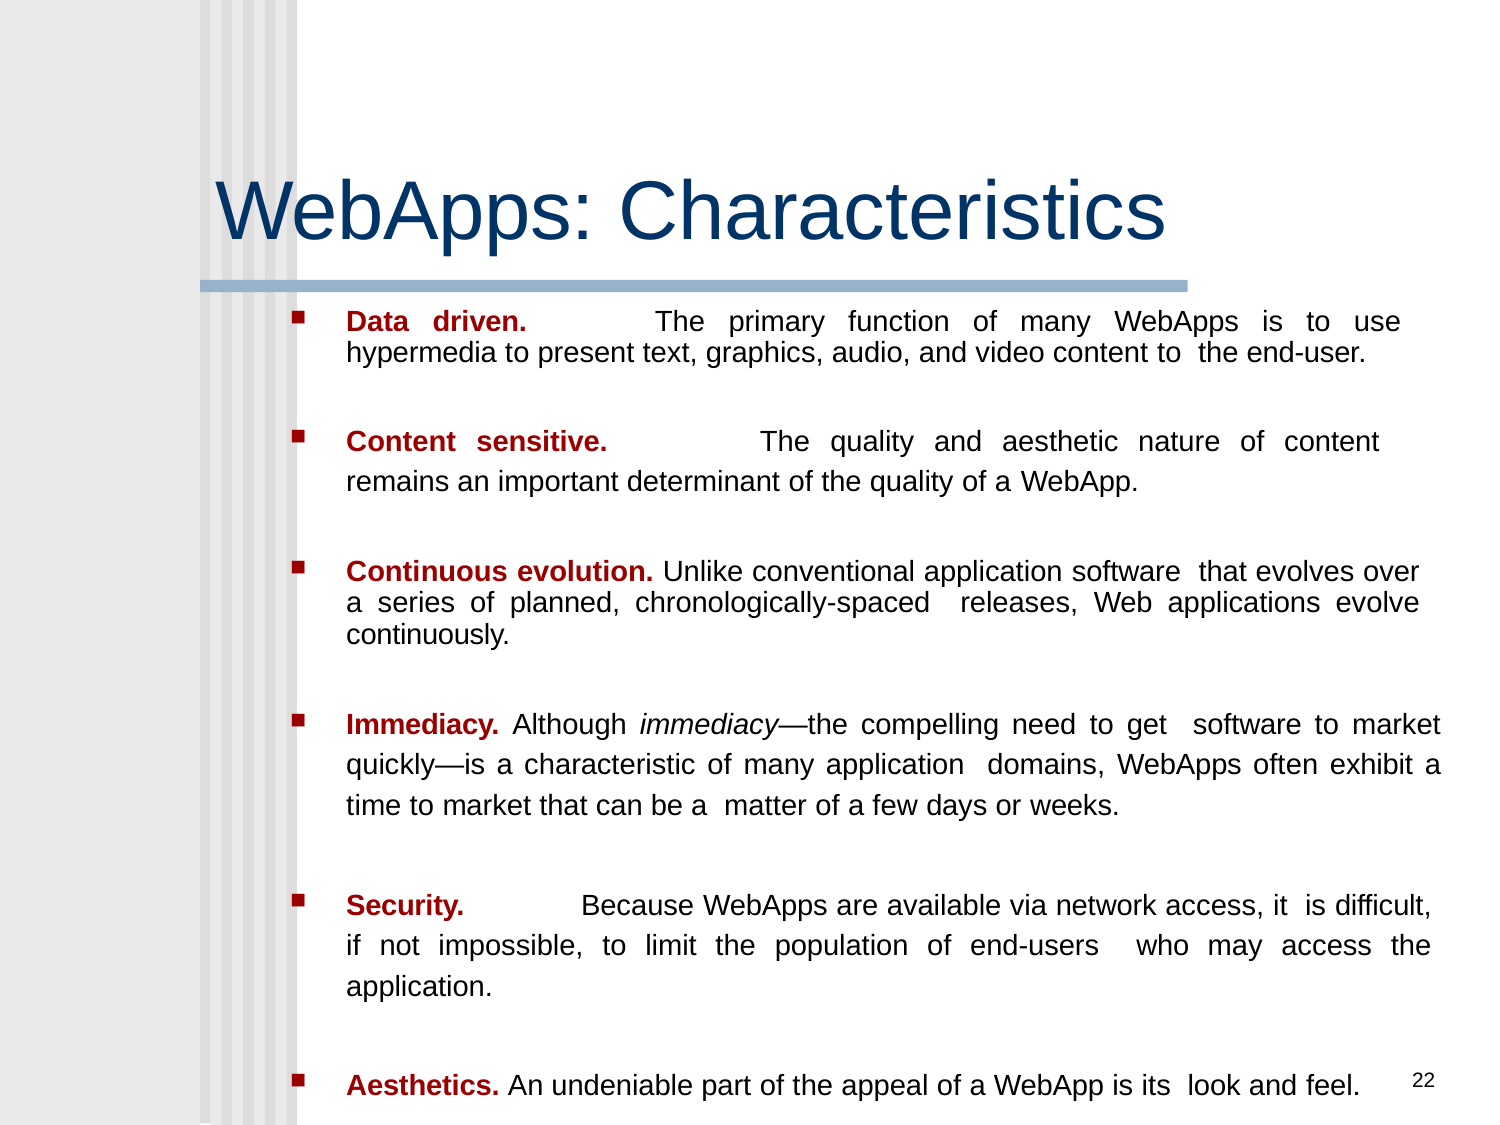

# WebApps: Characteristics
Data driven.	The primary function of many WebApps is to use  hypermedia to present text, graphics, audio, and video content to  the end-user.

Content sensitive.	The quality and aesthetic nature of content  remains an important determinant of the quality of a WebApp.

Continuous evolution. Unlike conventional application software  that evolves over a series of planned, chronologically-spaced  releases, Web applications evolve continuously.

Immediacy. Although immediacy—the compelling need to get  software to market quickly—is a characteristic of many application  domains, WebApps often exhibit a time to market that can be a  matter of a few days or weeks.

Security.	Because WebApps are available via network access, it  is difficult, if not impossible, to limit the population of end-users  who may access the application.

Aesthetics. An undeniable part of the appeal of a WebApp is its  look and feel.
22